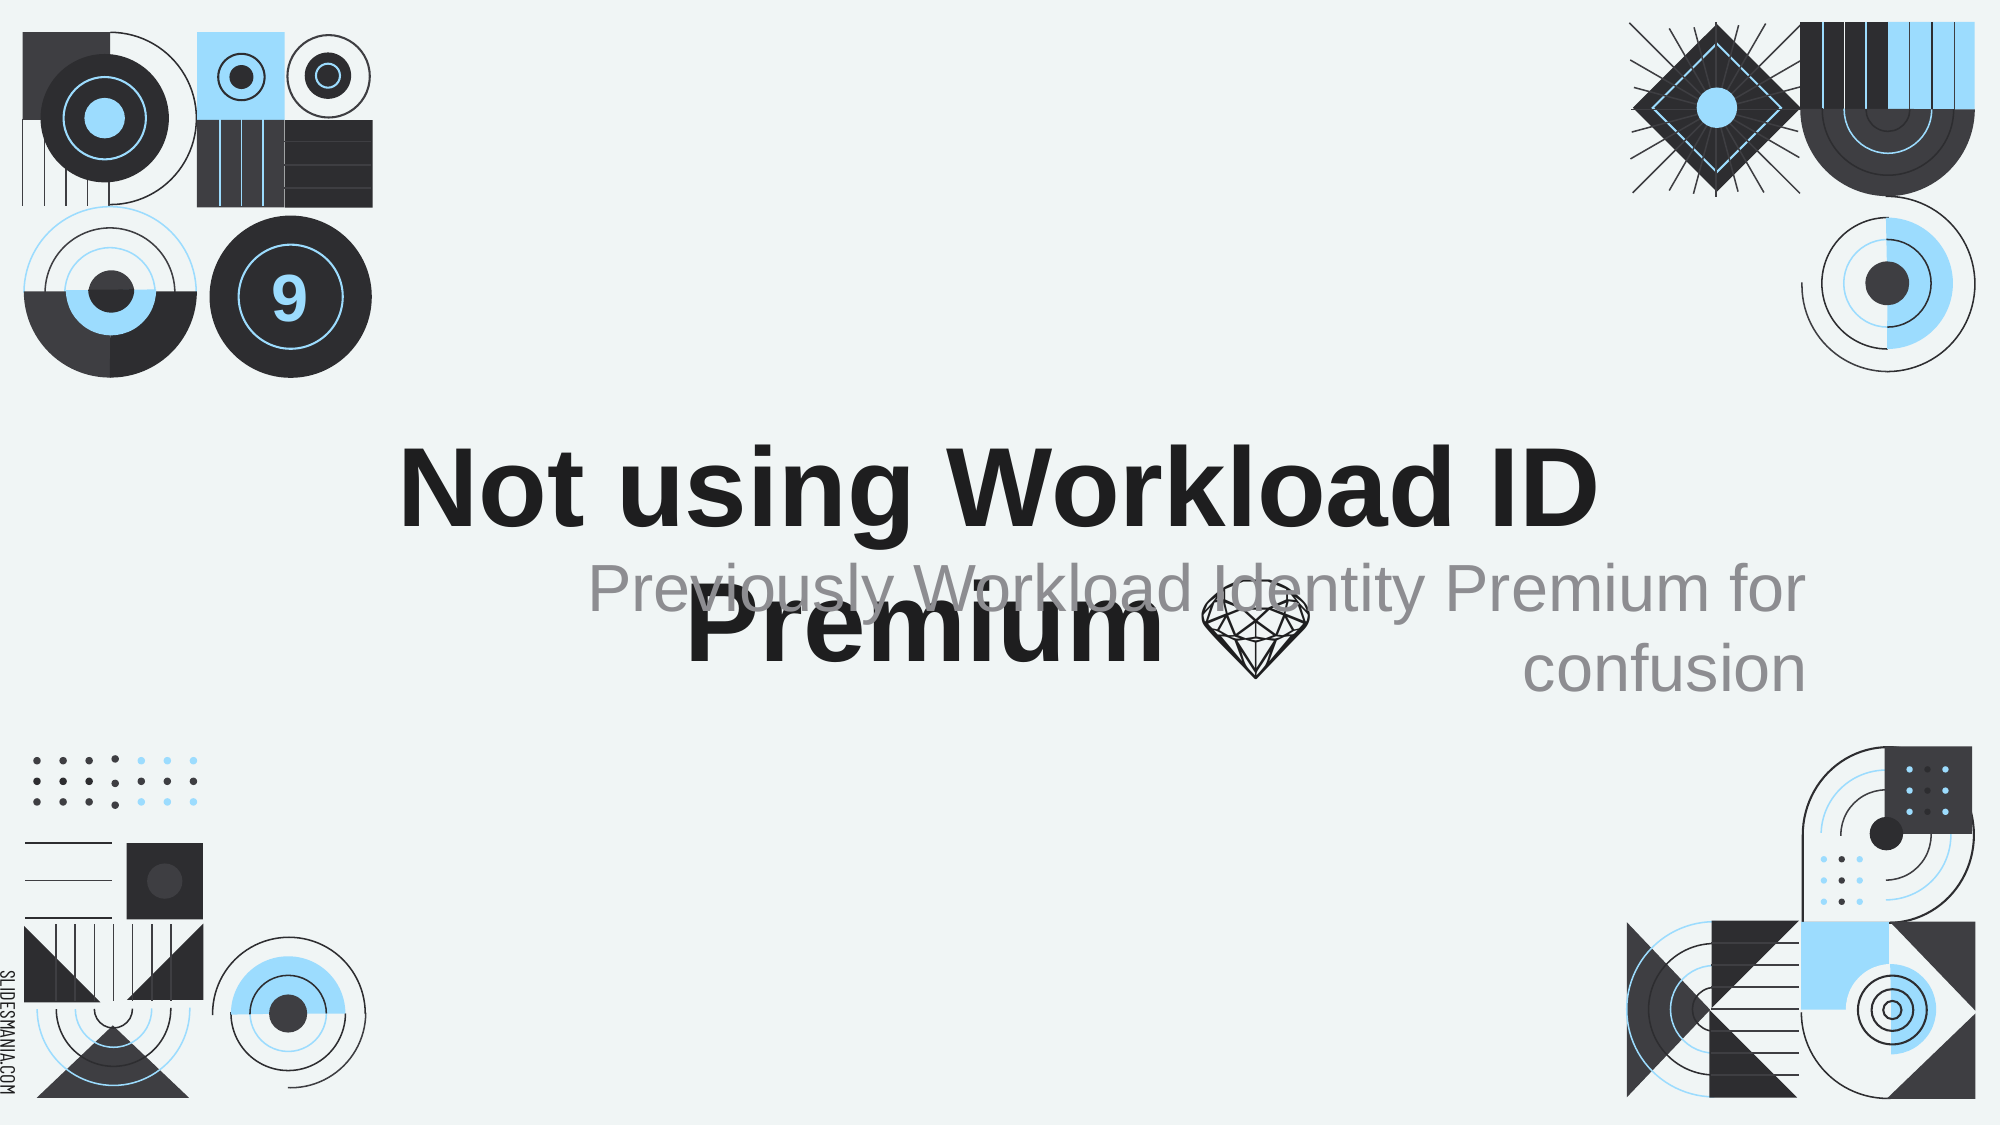

9
Not using Workload ID Premium 💎
Previously Workload Identity Premium for confusion